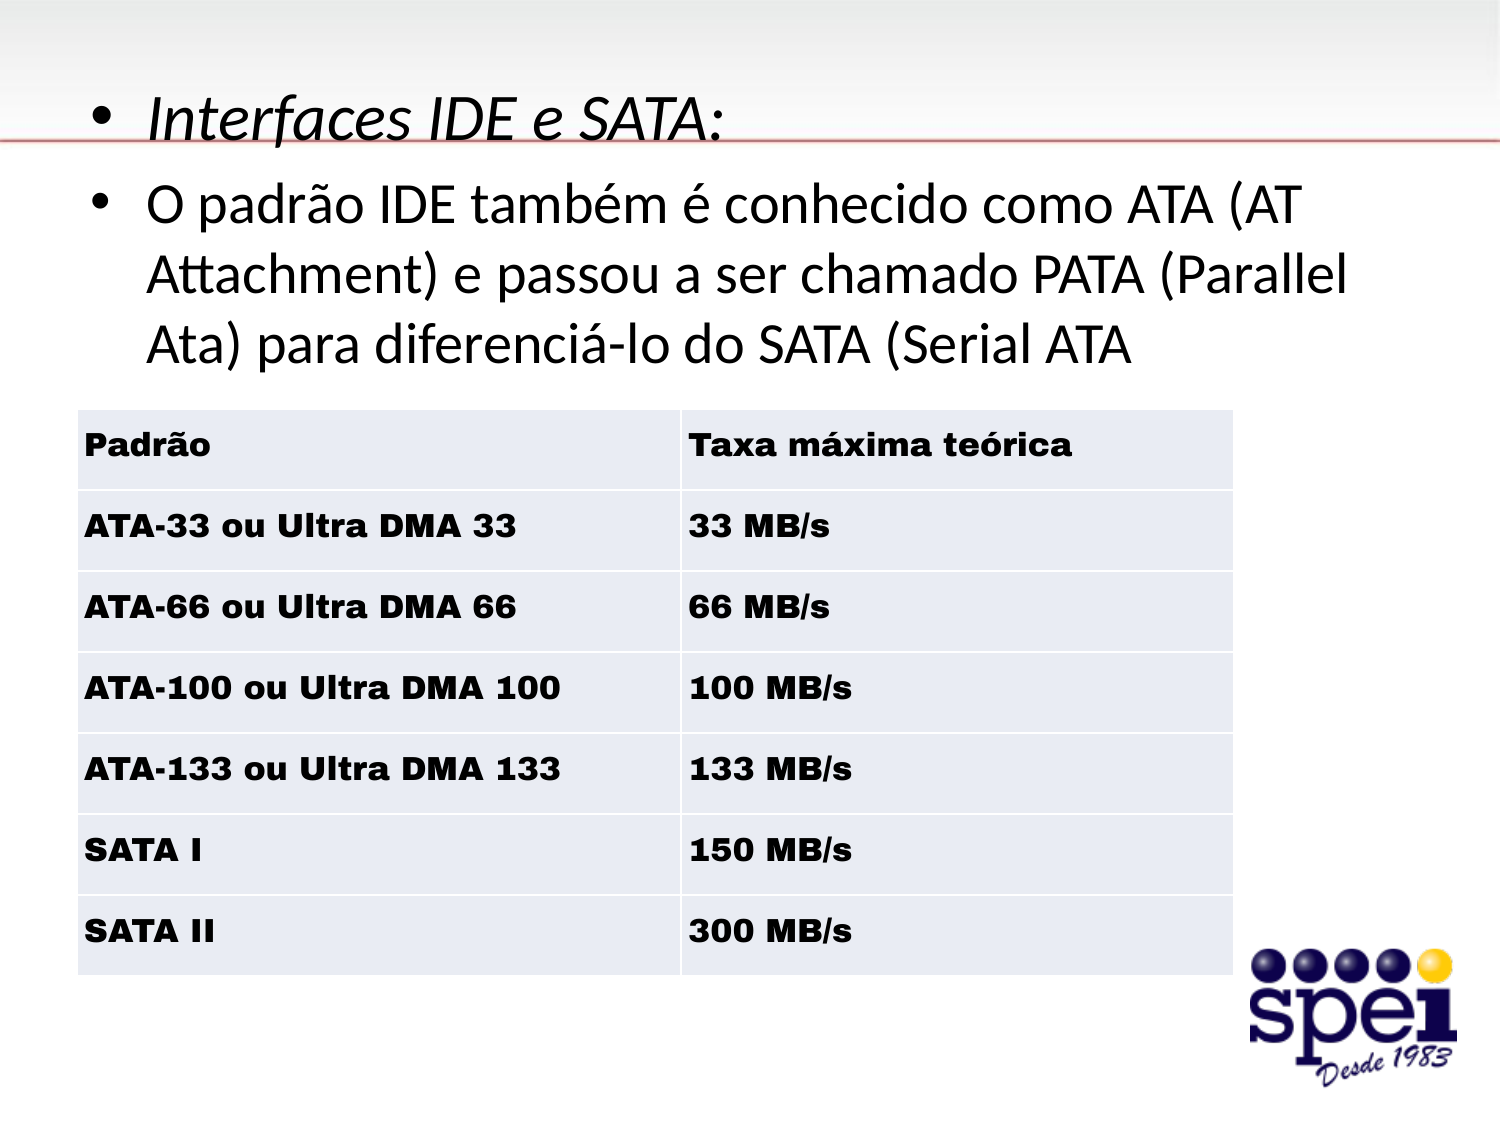

Interfaces IDE e SATA:
O padrão IDE também é conhecido como ATA (AT Attachment) e passou a ser chamado PATA (Parallel Ata) para diferenciá-lo do SATA (Serial ATA
| Padrão | Taxa máxima teórica |
| --- | --- |
| ATA-33 ou Ultra DMA 33 | 33 MB/s |
| ATA-66 ou Ultra DMA 66 | 66 MB/s |
| ATA-100 ou Ultra DMA 100 | 100 MB/s |
| ATA-133 ou Ultra DMA 133 | 133 MB/s |
| SATA I | 150 MB/s |
| SATA II | 300 MB/s |